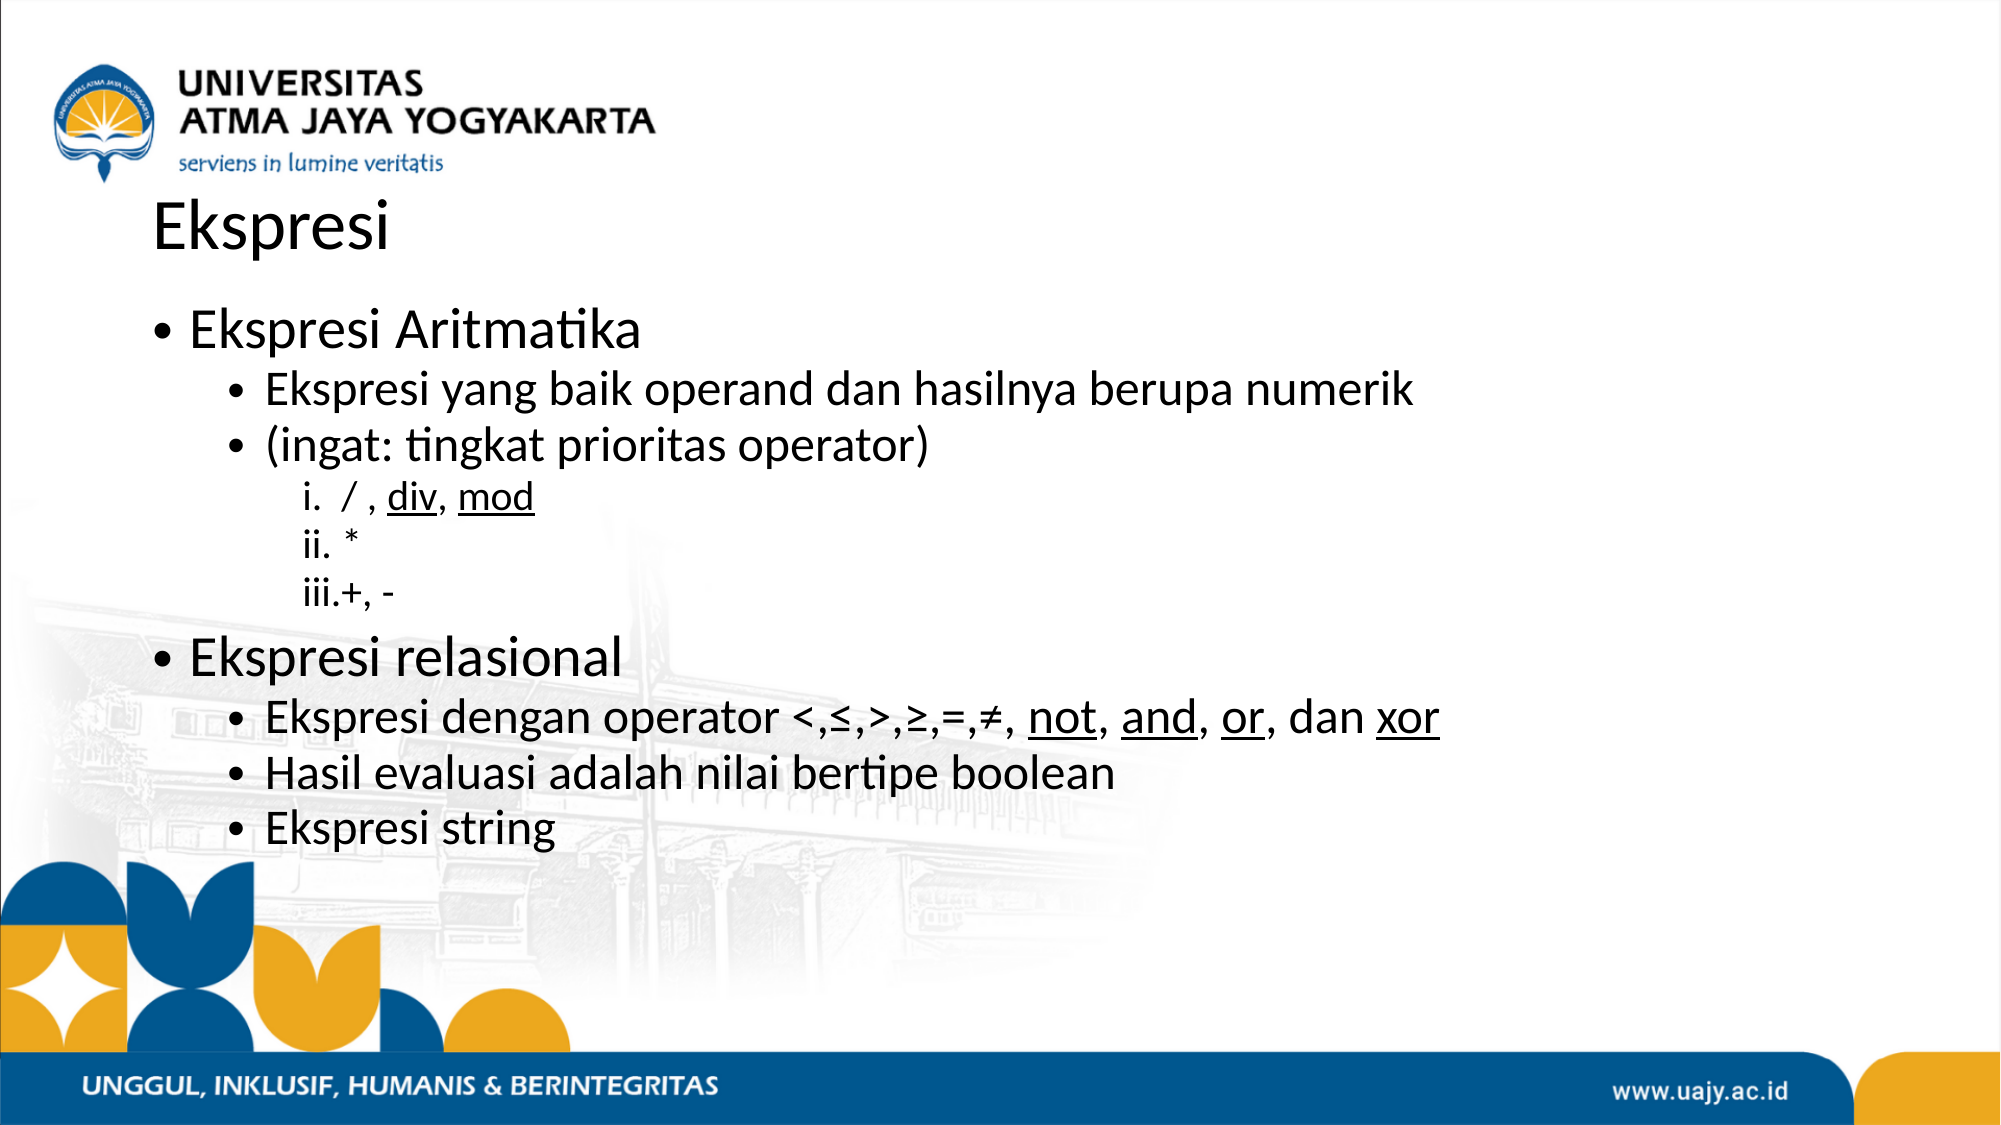

# Ekspresi
Ekspresi Aritmatika
Ekspresi yang baik operand dan hasilnya berupa numerik
(ingat: tingkat prioritas operator)
i.  / , div, mod
ii. *
iii.+, -
Ekspresi relasional
Ekspresi dengan operator <,≤,>,≥,=,≠, not, and, or, dan xor
Hasil evaluasi adalah nilai bertipe boolean
Ekspresi string